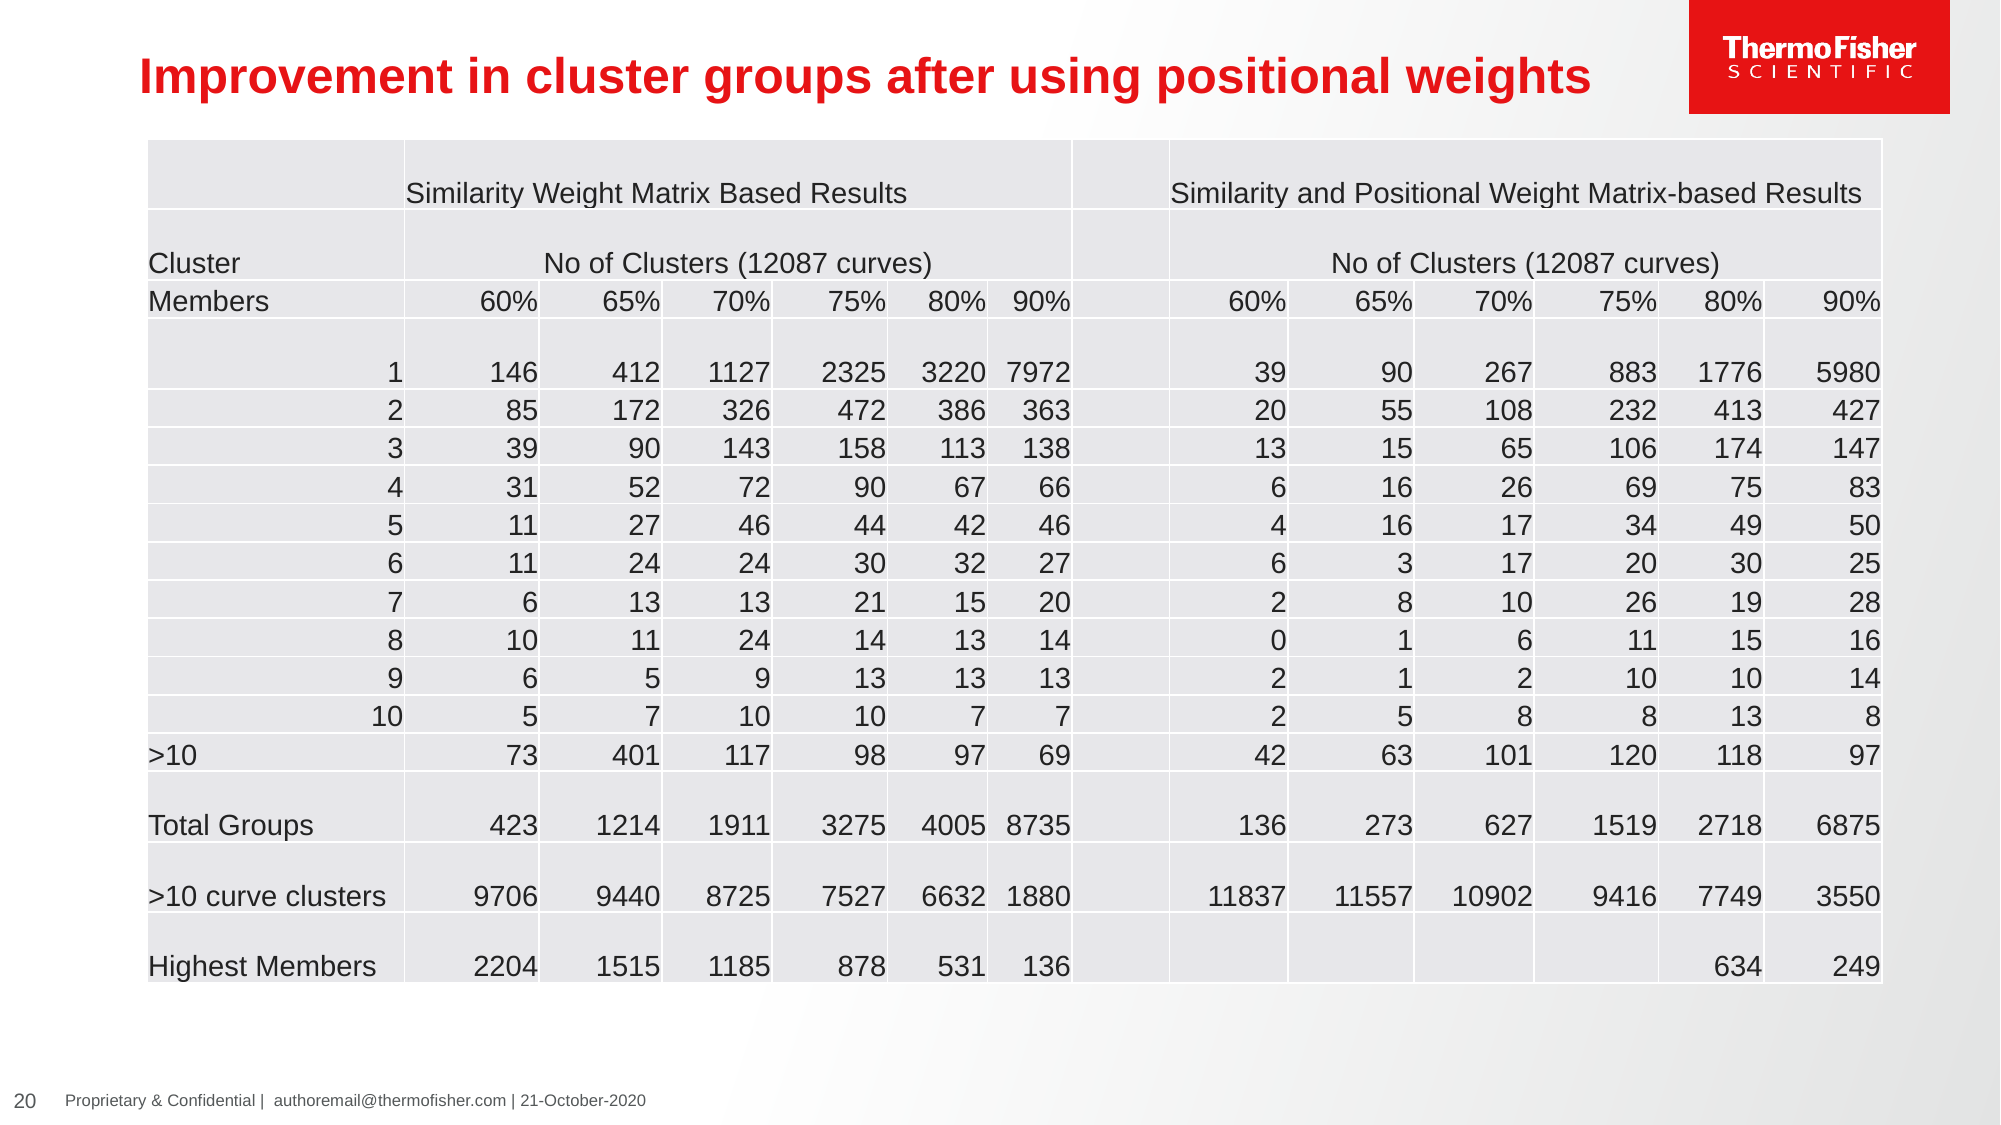

# Improvement in cluster groups after using positional weights
|  | Similarity Weight Matrix Based Results |  |  |  |  |  |  | Similarity and Positional Weight Matrix-based Results |  |  |  |  |  |
| --- | --- | --- | --- | --- | --- | --- | --- | --- | --- | --- | --- | --- | --- |
| Cluster | No of Clusters (12087 curves) |  |  |  |  |  |  | No of Clusters (12087 curves) |  |  |  |  |  |
| Members | 60% | 65% | 70% | 75% | 80% | 90% |  | 60% | 65% | 70% | 75% | 80% | 90% |
| 1 | 146 | 412 | 1127 | 2325 | 3220 | 7972 |  | 39 | 90 | 267 | 883 | 1776 | 5980 |
| 2 | 85 | 172 | 326 | 472 | 386 | 363 |  | 20 | 55 | 108 | 232 | 413 | 427 |
| 3 | 39 | 90 | 143 | 158 | 113 | 138 |  | 13 | 15 | 65 | 106 | 174 | 147 |
| 4 | 31 | 52 | 72 | 90 | 67 | 66 |  | 6 | 16 | 26 | 69 | 75 | 83 |
| 5 | 11 | 27 | 46 | 44 | 42 | 46 |  | 4 | 16 | 17 | 34 | 49 | 50 |
| 6 | 11 | 24 | 24 | 30 | 32 | 27 |  | 6 | 3 | 17 | 20 | 30 | 25 |
| 7 | 6 | 13 | 13 | 21 | 15 | 20 |  | 2 | 8 | 10 | 26 | 19 | 28 |
| 8 | 10 | 11 | 24 | 14 | 13 | 14 |  | 0 | 1 | 6 | 11 | 15 | 16 |
| 9 | 6 | 5 | 9 | 13 | 13 | 13 |  | 2 | 1 | 2 | 10 | 10 | 14 |
| 10 | 5 | 7 | 10 | 10 | 7 | 7 |  | 2 | 5 | 8 | 8 | 13 | 8 |
| >10 | 73 | 401 | 117 | 98 | 97 | 69 |  | 42 | 63 | 101 | 120 | 118 | 97 |
| Total Groups | 423 | 1214 | 1911 | 3275 | 4005 | 8735 |  | 136 | 273 | 627 | 1519 | 2718 | 6875 |
| >10 curve clusters | 9706 | 9440 | 8725 | 7527 | 6632 | 1880 |  | 11837 | 11557 | 10902 | 9416 | 7749 | 3550 |
| Highest Members | 2204 | 1515 | 1185 | 878 | 531 | 136 |  |  |  |  |  | 634 | 249 |
20
Proprietary & Confidential |  authoremail@thermofisher.com | 21-October-2020